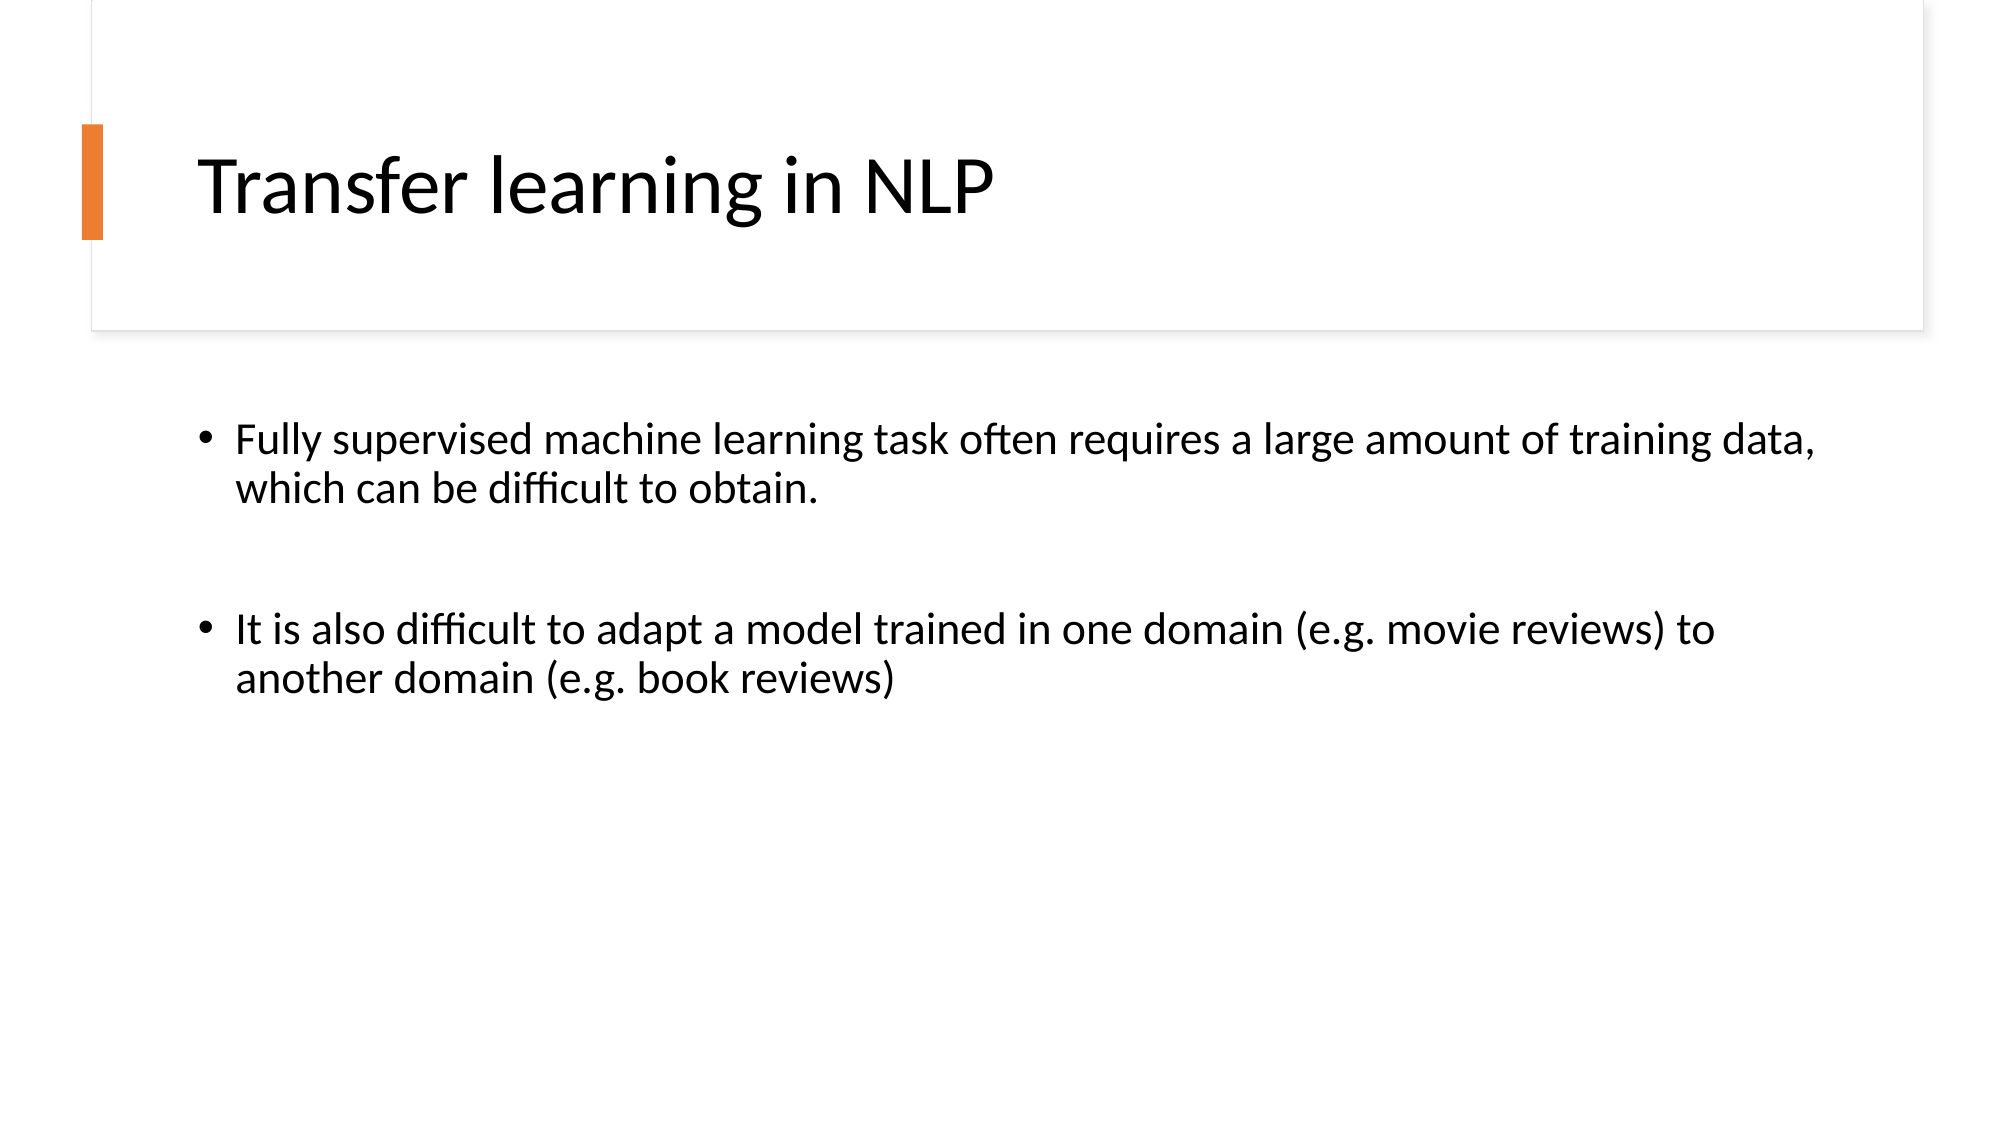

# Transfer learning in NLP

Fully supervised machine learning task often requires a large amount of training data, which can be difficult to obtain.

It is also difficult to adapt a model trained in one domain (e.g. movie reviews) to another domain (e.g. book reviews)